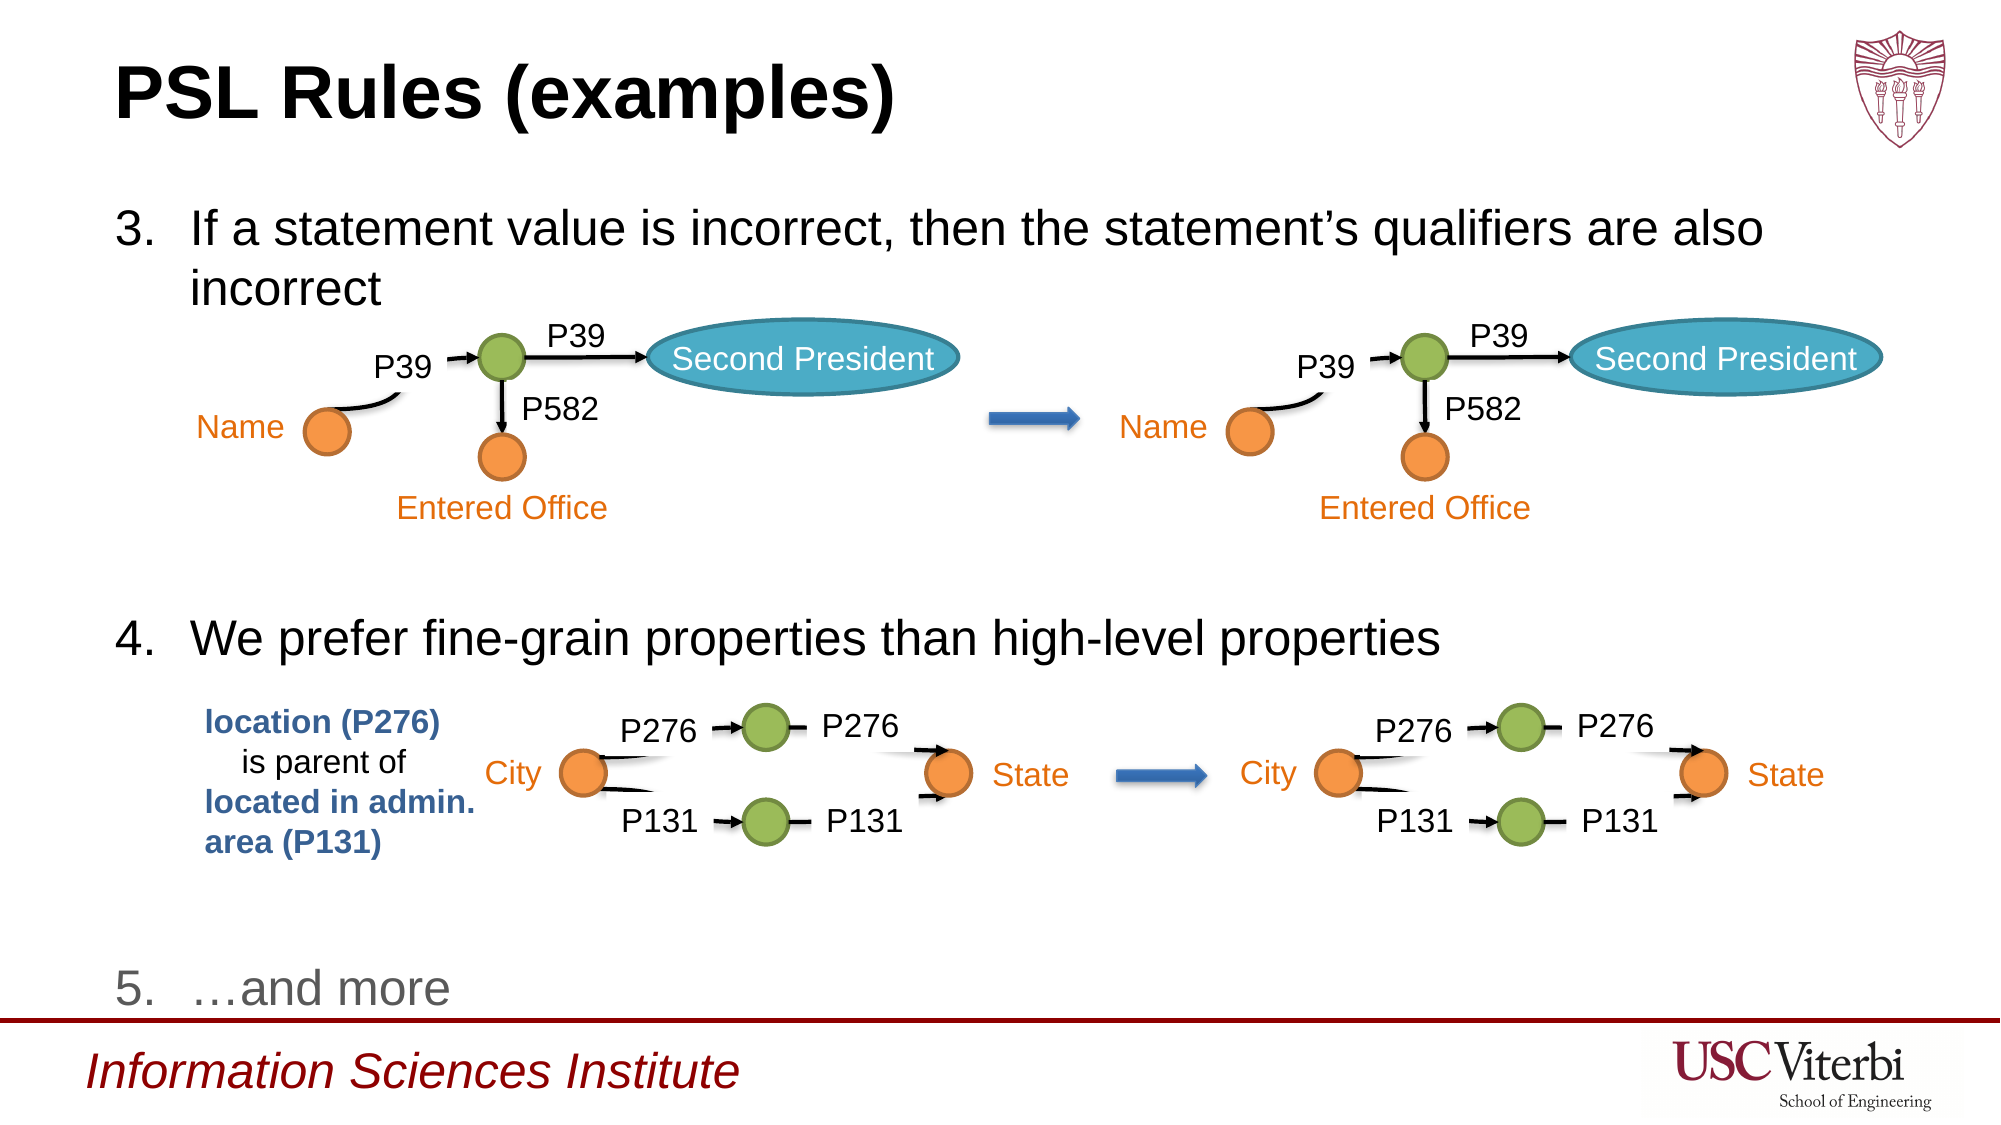

# PSL Rules (examples)
If a statement value is incorrect, then the statement’s qualifiers are also incorrect

We prefer fine-grain properties than high-level properties

…and more

P39
Second President

P39
P582
Name

Entered Office
P39
Second President

P39
P582
Name

Entered Office

location (P276)
    is parent of
located in admin.
area (P131)
P276
P276

City
State

P131
P131

P276
P276

City
State

P131
P131